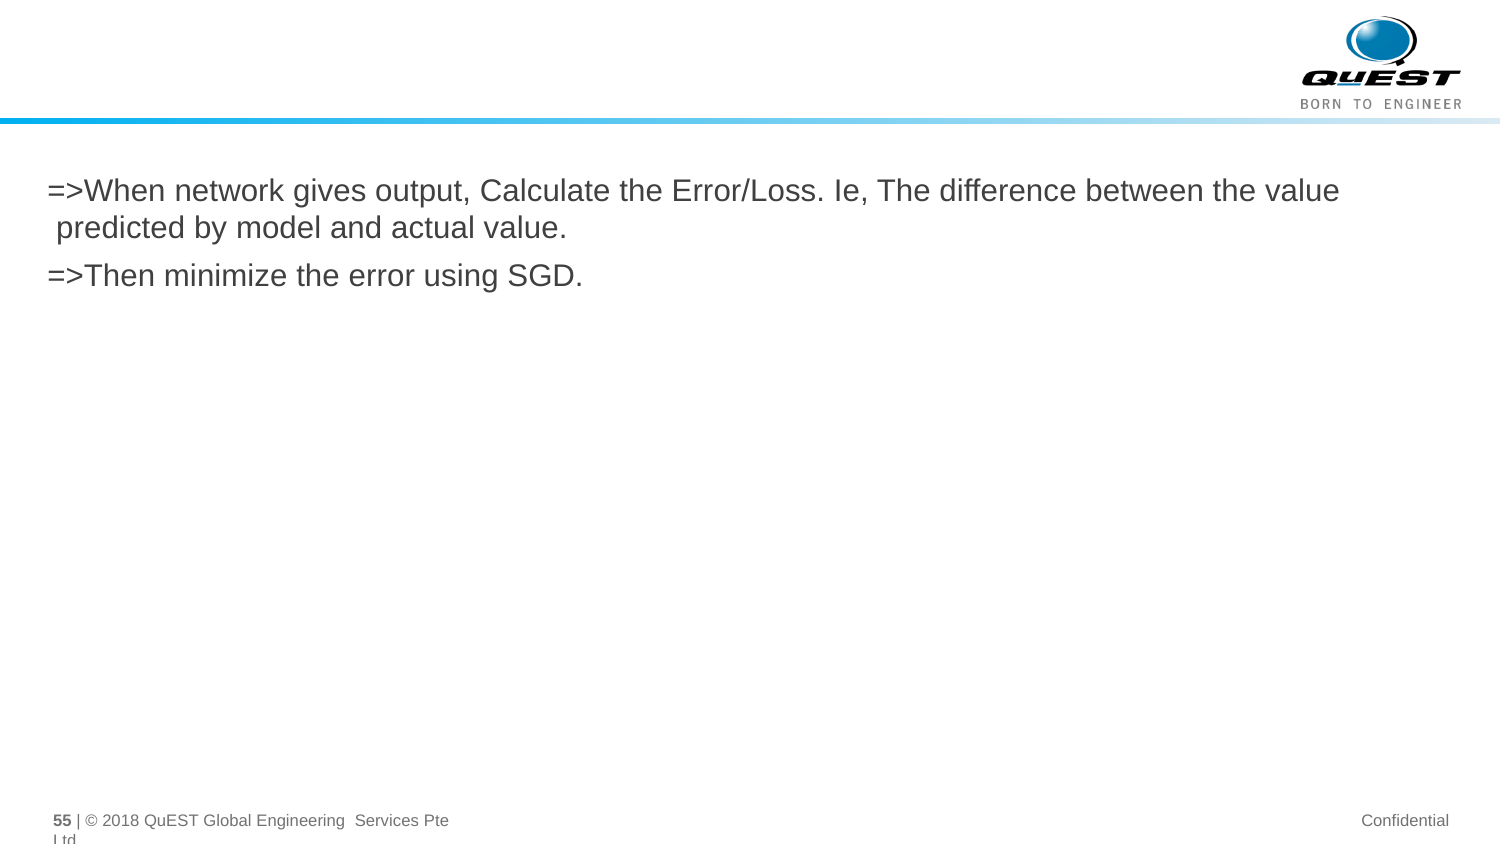

#
=>When network gives output, Calculate the Error/Loss. Ie, The difference between the value    predicted by model and actual value.
=>Then minimize the error using SGD.